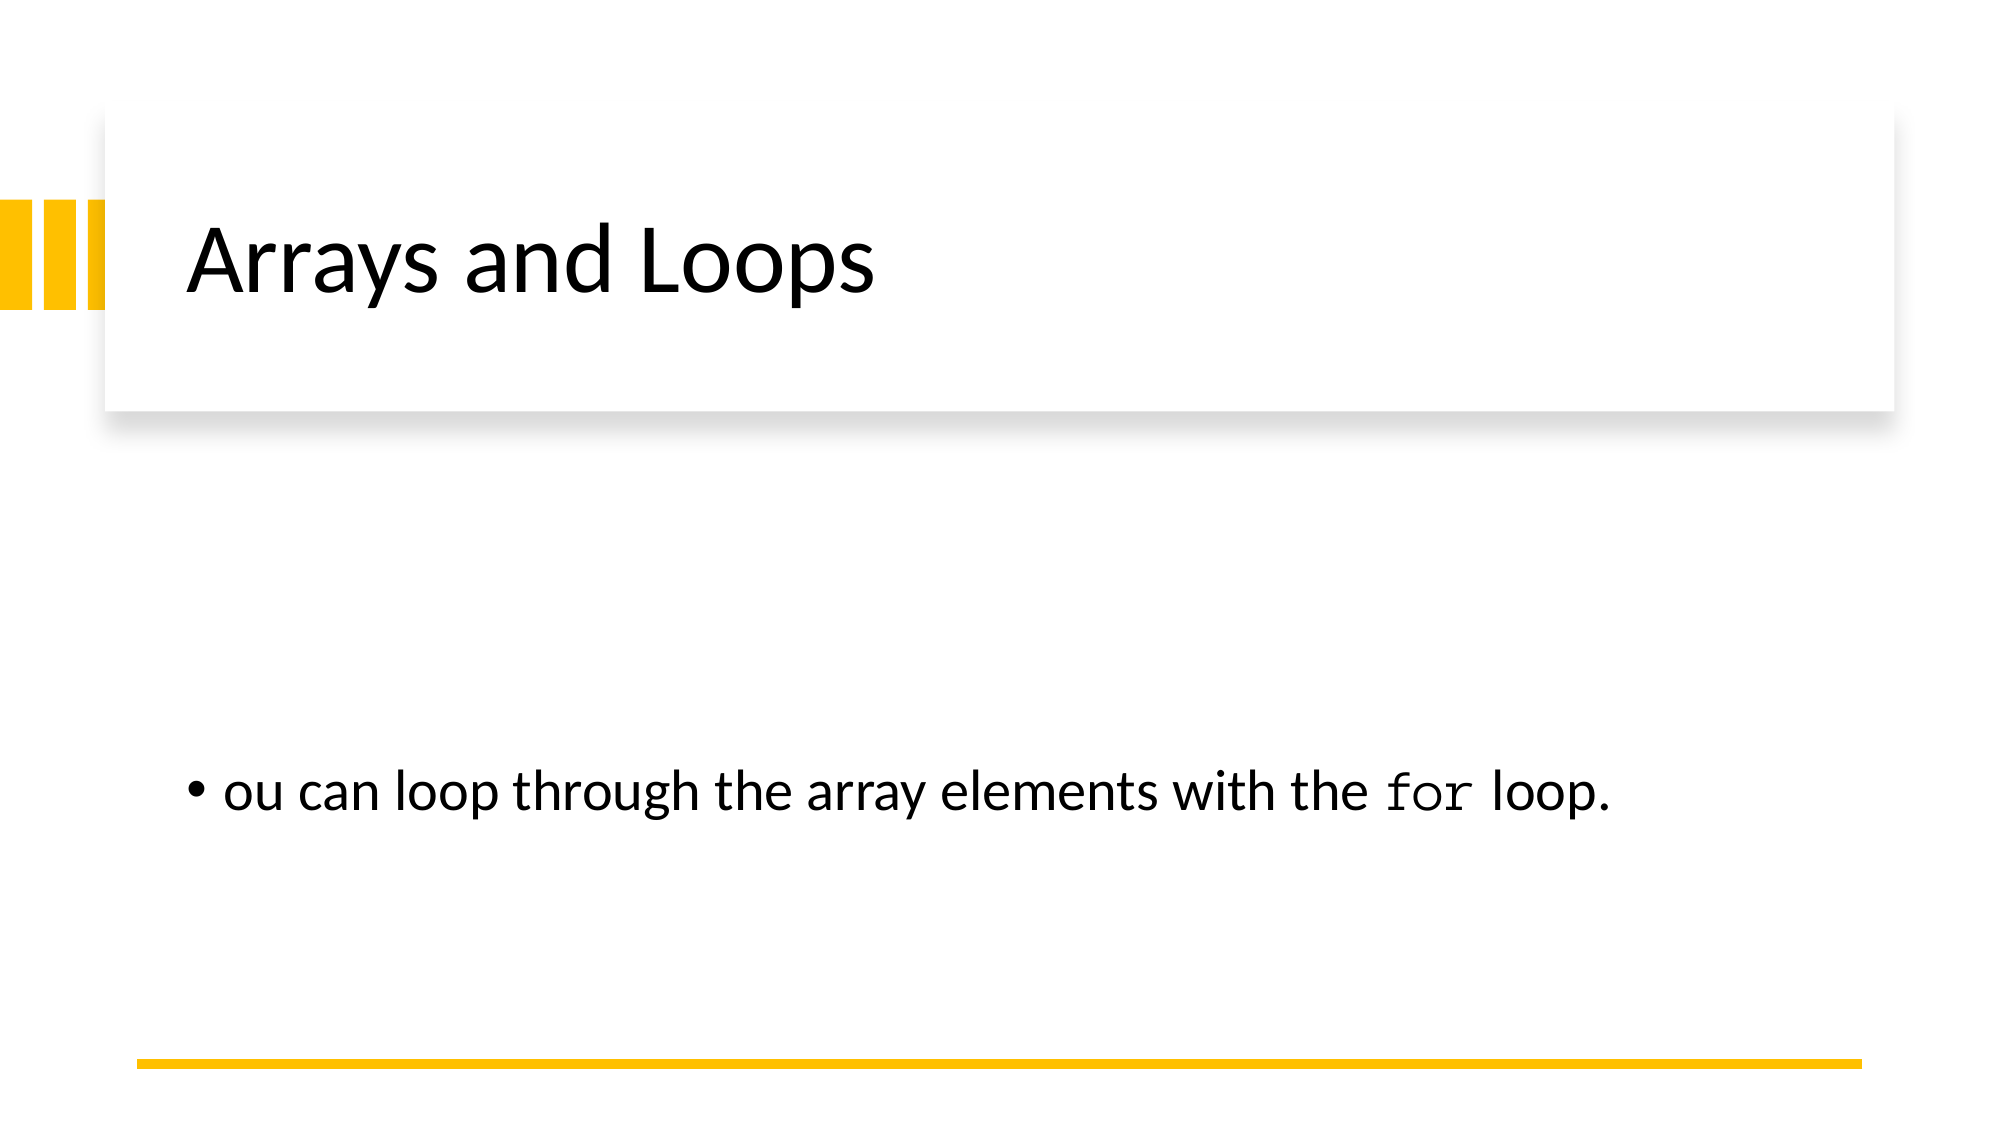

# Arrays and Loops

ou can loop through the array elements with the for loop.